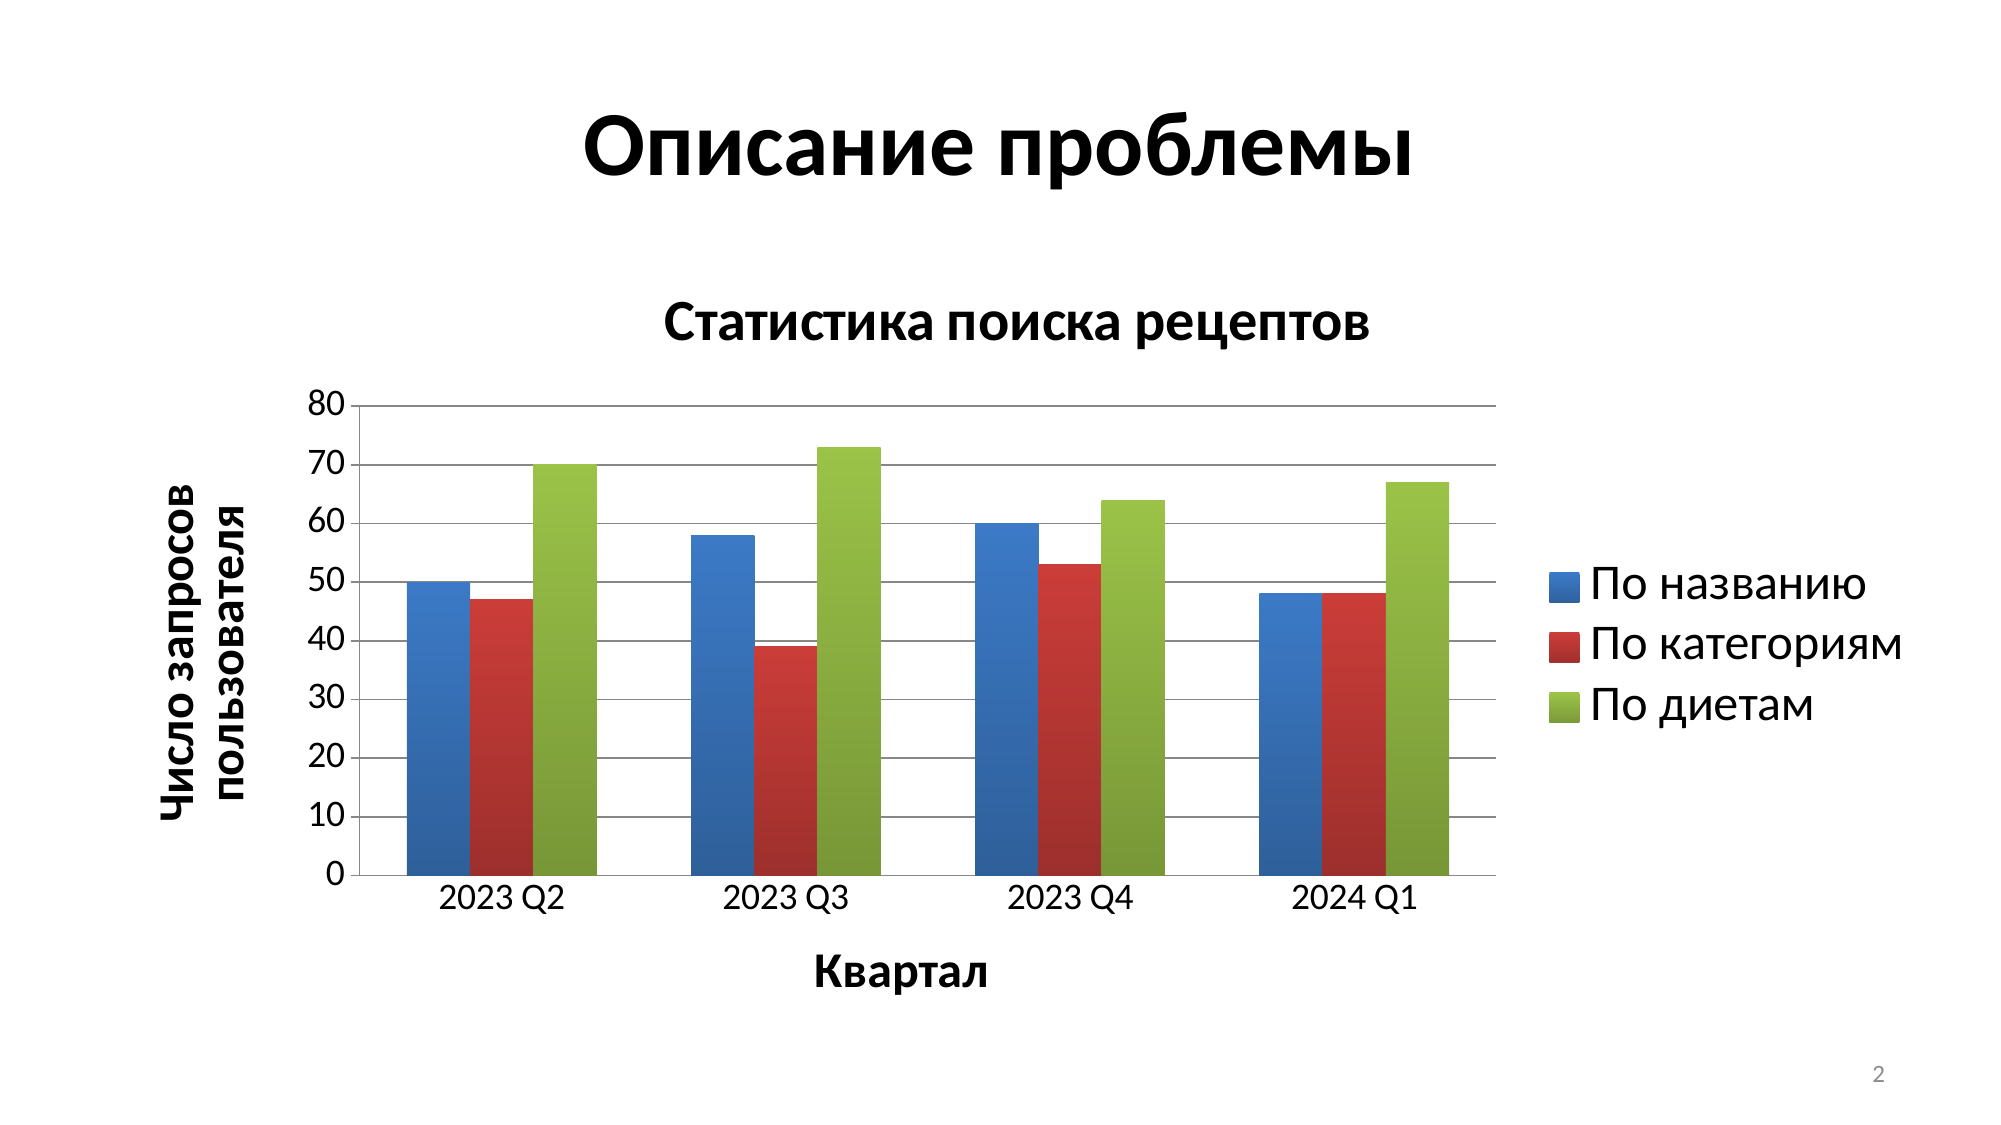

# Описание проблемы

### Chart: Статистика поиска рецептов

| Category | По названию | По категориям | По диетам |
|---|---|---|---|
| 2023 Q2 | 50.0 | 47.0 | 70.0 |
| 2023 Q3 | 58.0 | 39.0 | 73.0 |
| 2023 Q4 | 60.0 | 53.0 | 64.0 |
| 2024 Q1 | 48.0 | 48.0 | 67.0 |
2